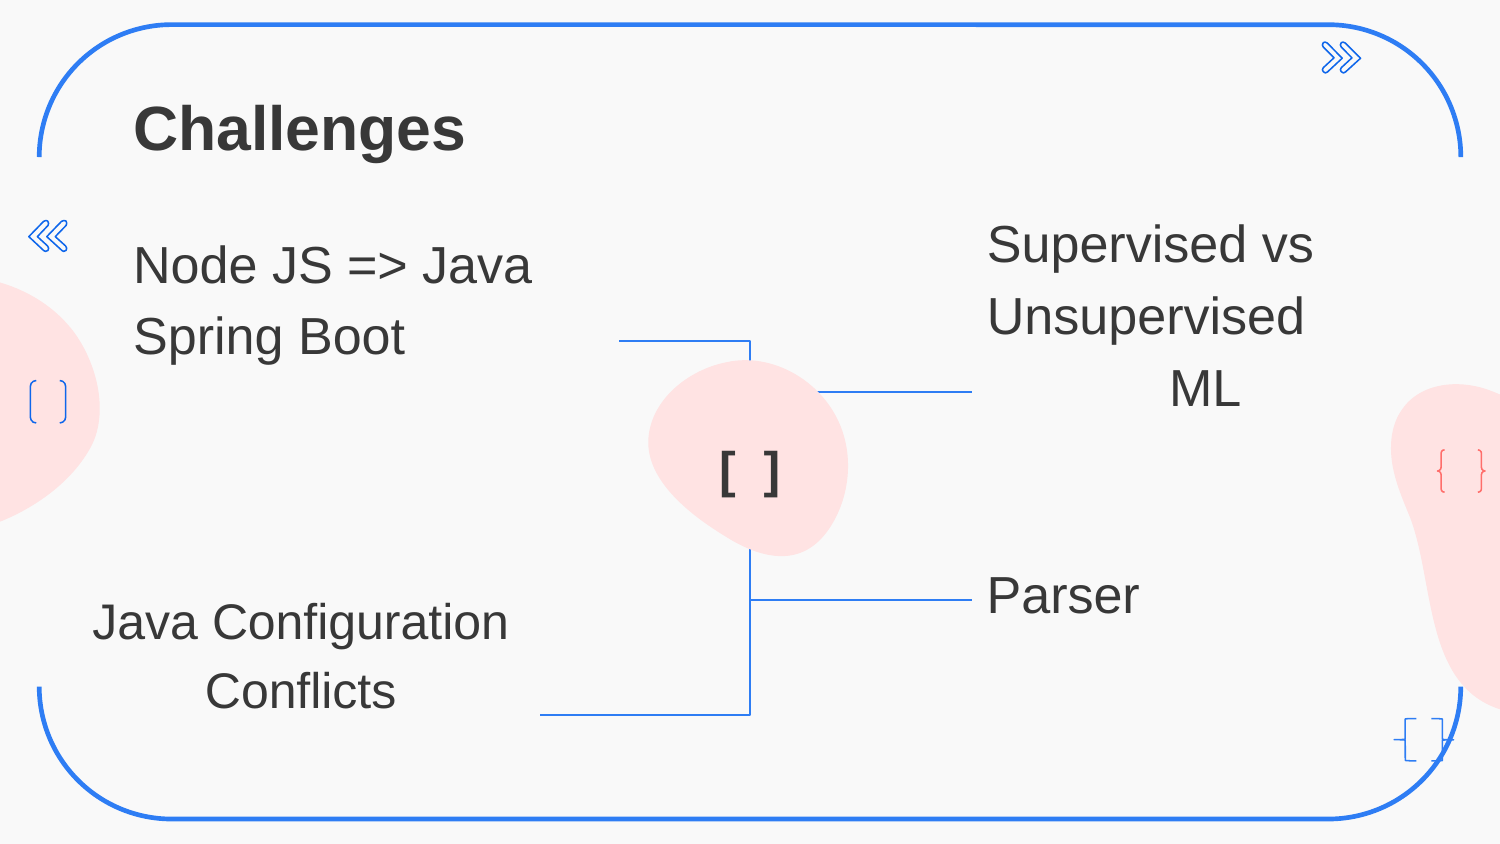

# Challenges
Node JS => Java Spring Boot

Supervised vs Unsupervised
ML

[  ]

Parser

Java Configuration Conflicts